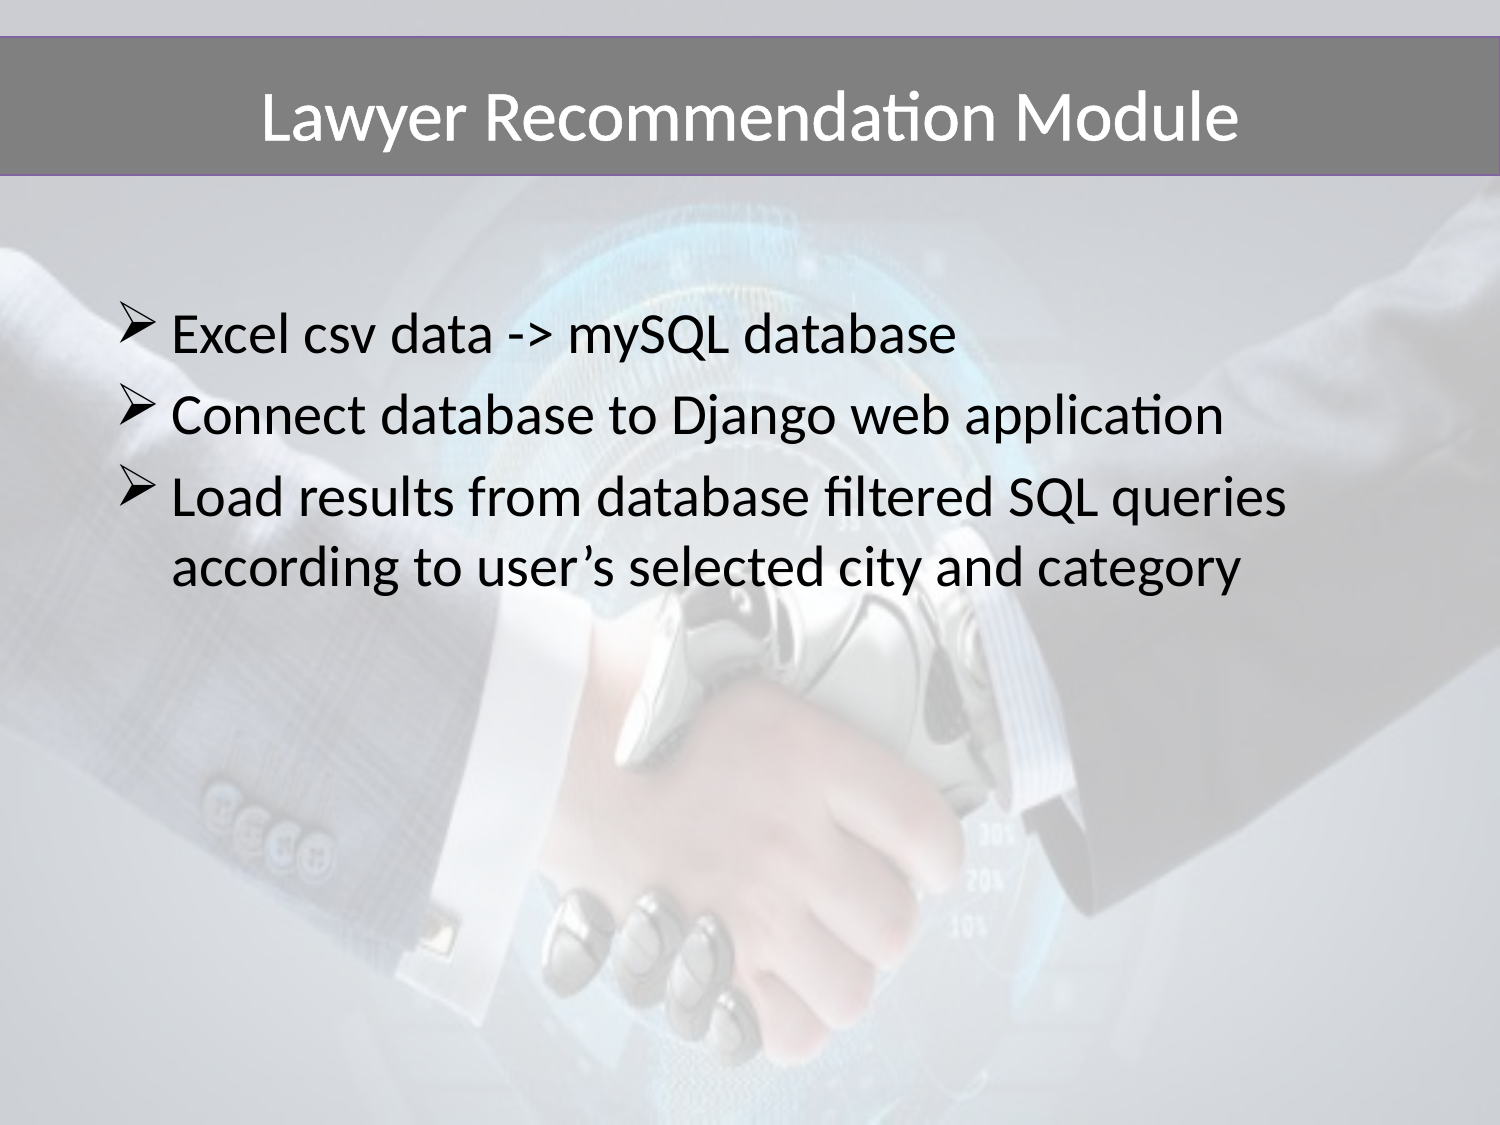

# Lawyer Recommendation Module

Excel csv data -> mySQL database
Connect database to Django web application
Load results from database filtered SQL queries according to user’s selected city and category